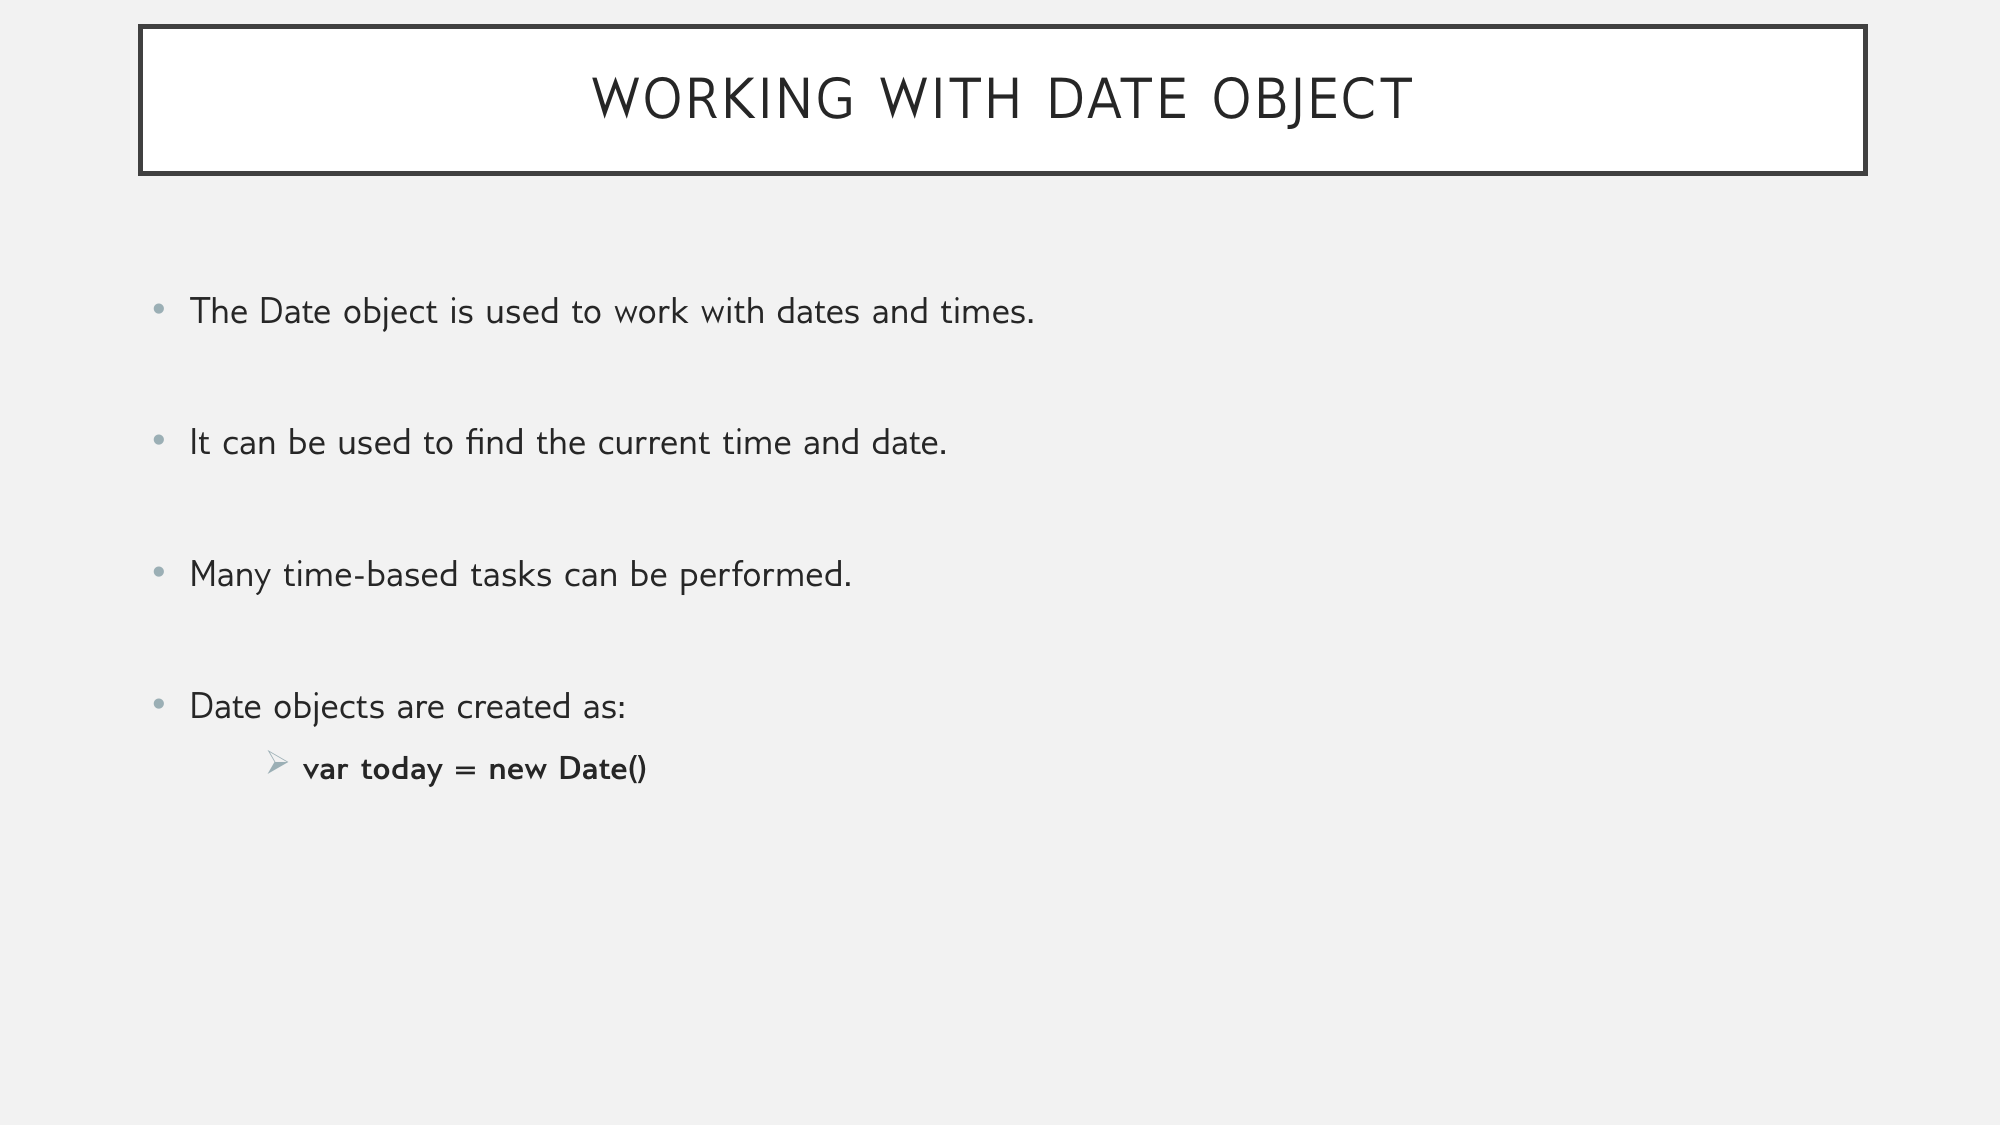

# Working with date object

The Date object is used to work with dates and times.

It can be used to find the current time and date.

Many time-based tasks can be performed.

Date objects are created as:
var today = new Date()